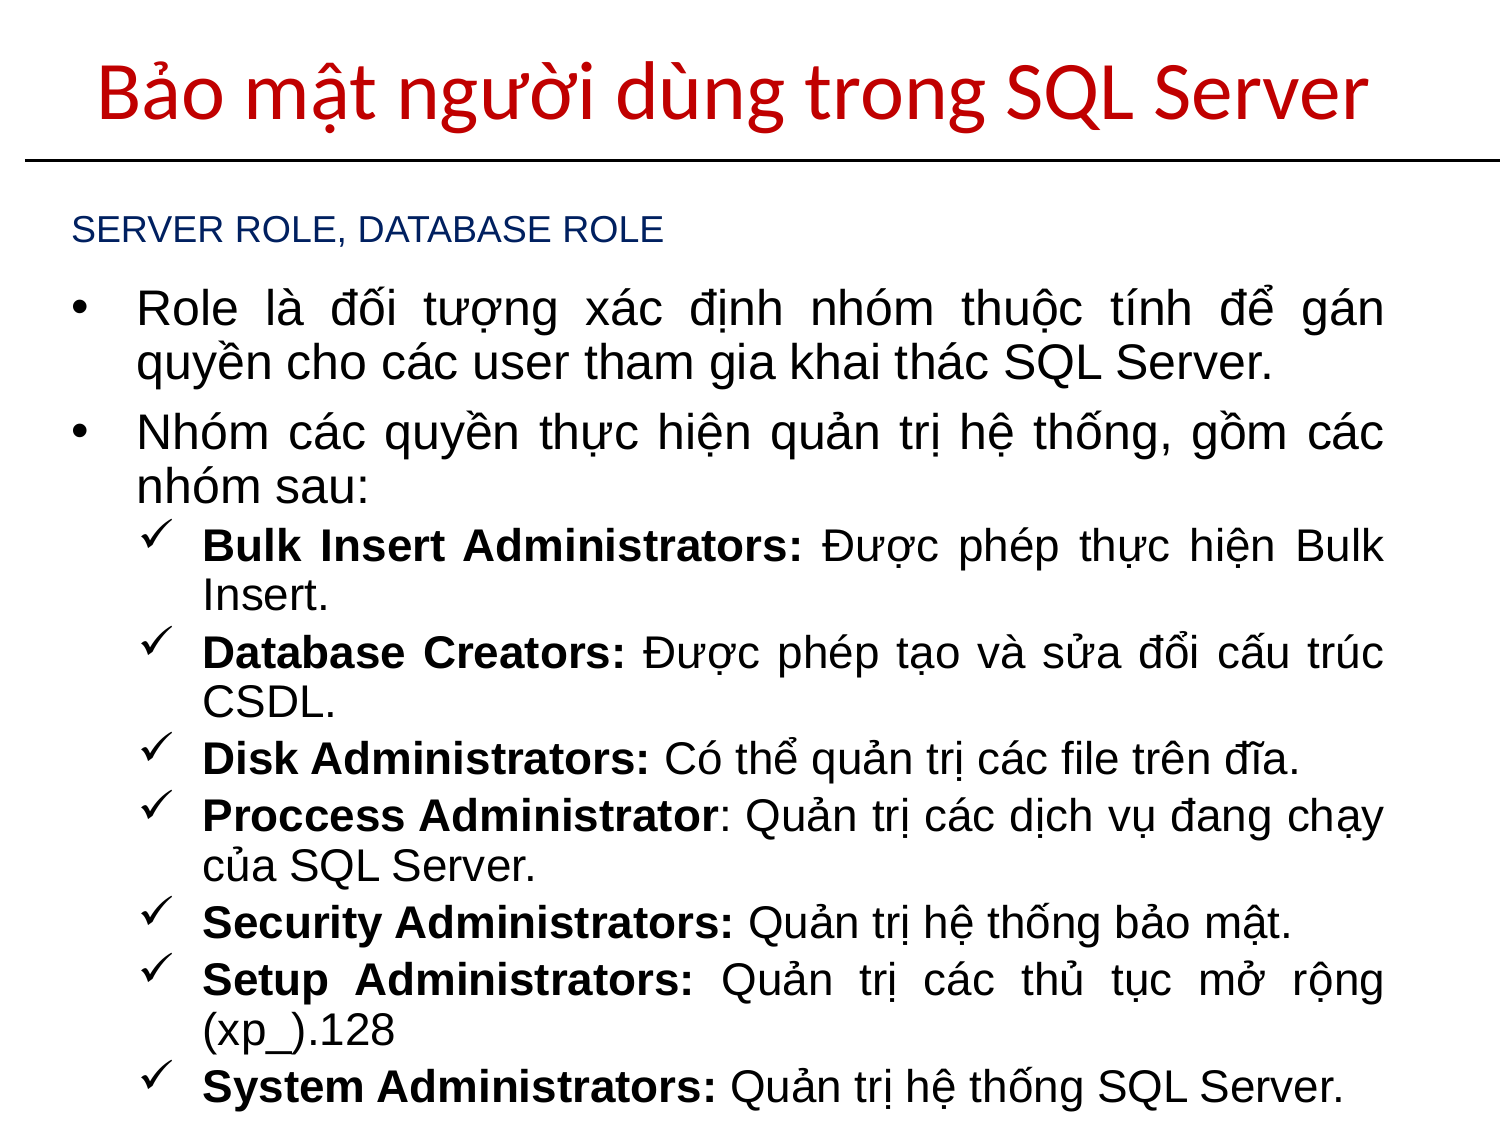

# Bảo mật người dùng trong SQL Server
SERVER ROLE, DATABASE ROLE
Role là đối tượng xác định nhóm thuộc tính để gán quyền cho các user tham gia khai thác SQL Server.
Nhóm các quyền thực hiện quản trị hệ thống, gồm các nhóm sau:
Bulk Insert Administrators: Được phép thực hiện Bulk Insert.
Database Creators: Được phép tạo và sửa đổi cấu trúc CSDL.
Disk Administrators: Có thể quản trị các file trên đĩa.
Proccess Administrator: Quản trị các dịch vụ đang chạy của SQL Server.
Security Administrators: Quản trị hệ thống bảo mật.
Setup Administrators: Quản trị các thủ tục mở rộng (xp_).128
System Administrators: Quản trị hệ thống SQL Server.